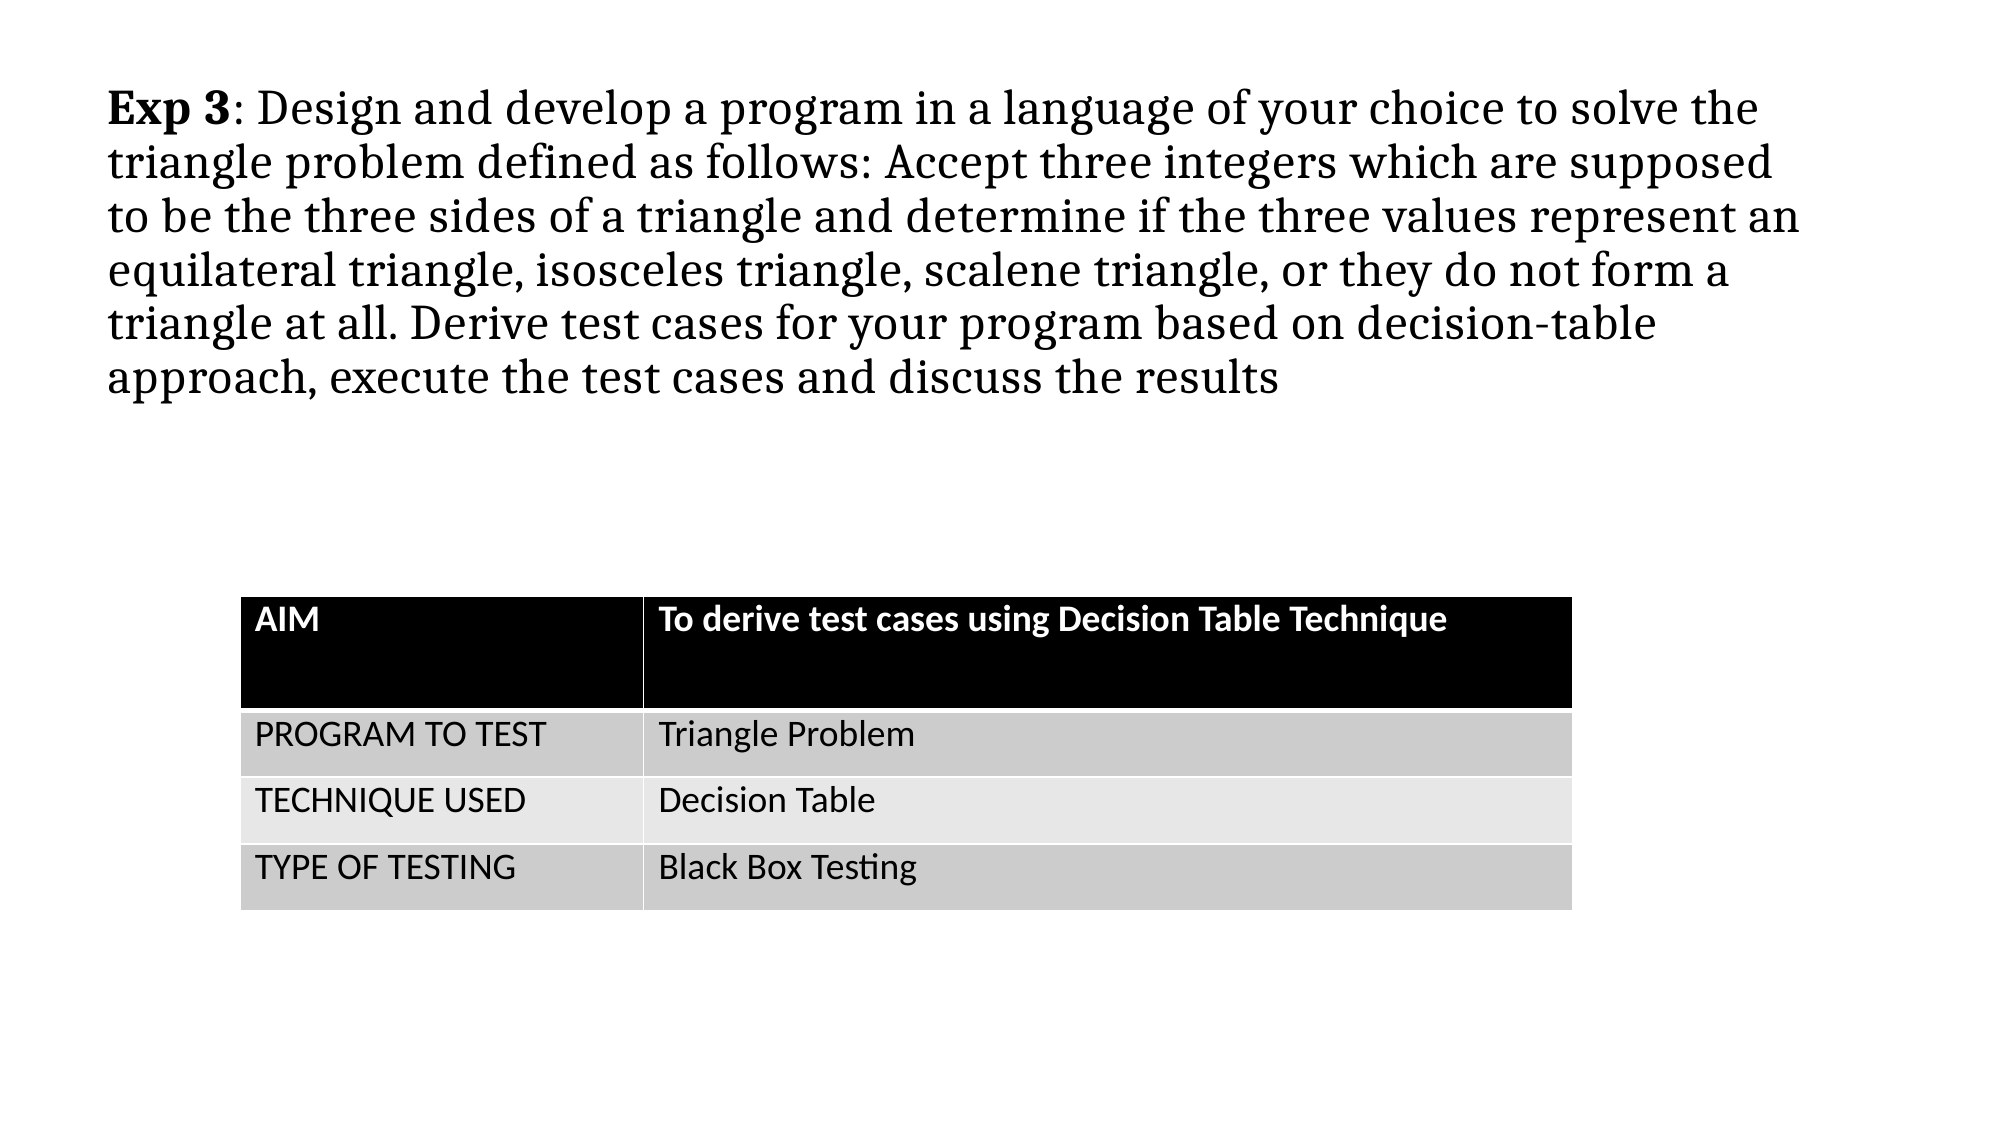

Exp 3: Design and develop a program in a language of your choice to solve the triangle problem defined as follows: Accept three integers which are supposed to be the three sides of a triangle and determine if the three values represent an equilateral triangle, isosceles triangle, scalene triangle, or they do not form a triangle at all. Derive test cases for your program based on decision-table approach, execute the test cases and discuss the results
| AIM | To derive test cases using Decision Table Technique |
| --- | --- |
| PROGRAM TO TEST | Triangle Problem |
| TECHNIQUE USED | Decision Table |
| TYPE OF TESTING | Black Box Testing |